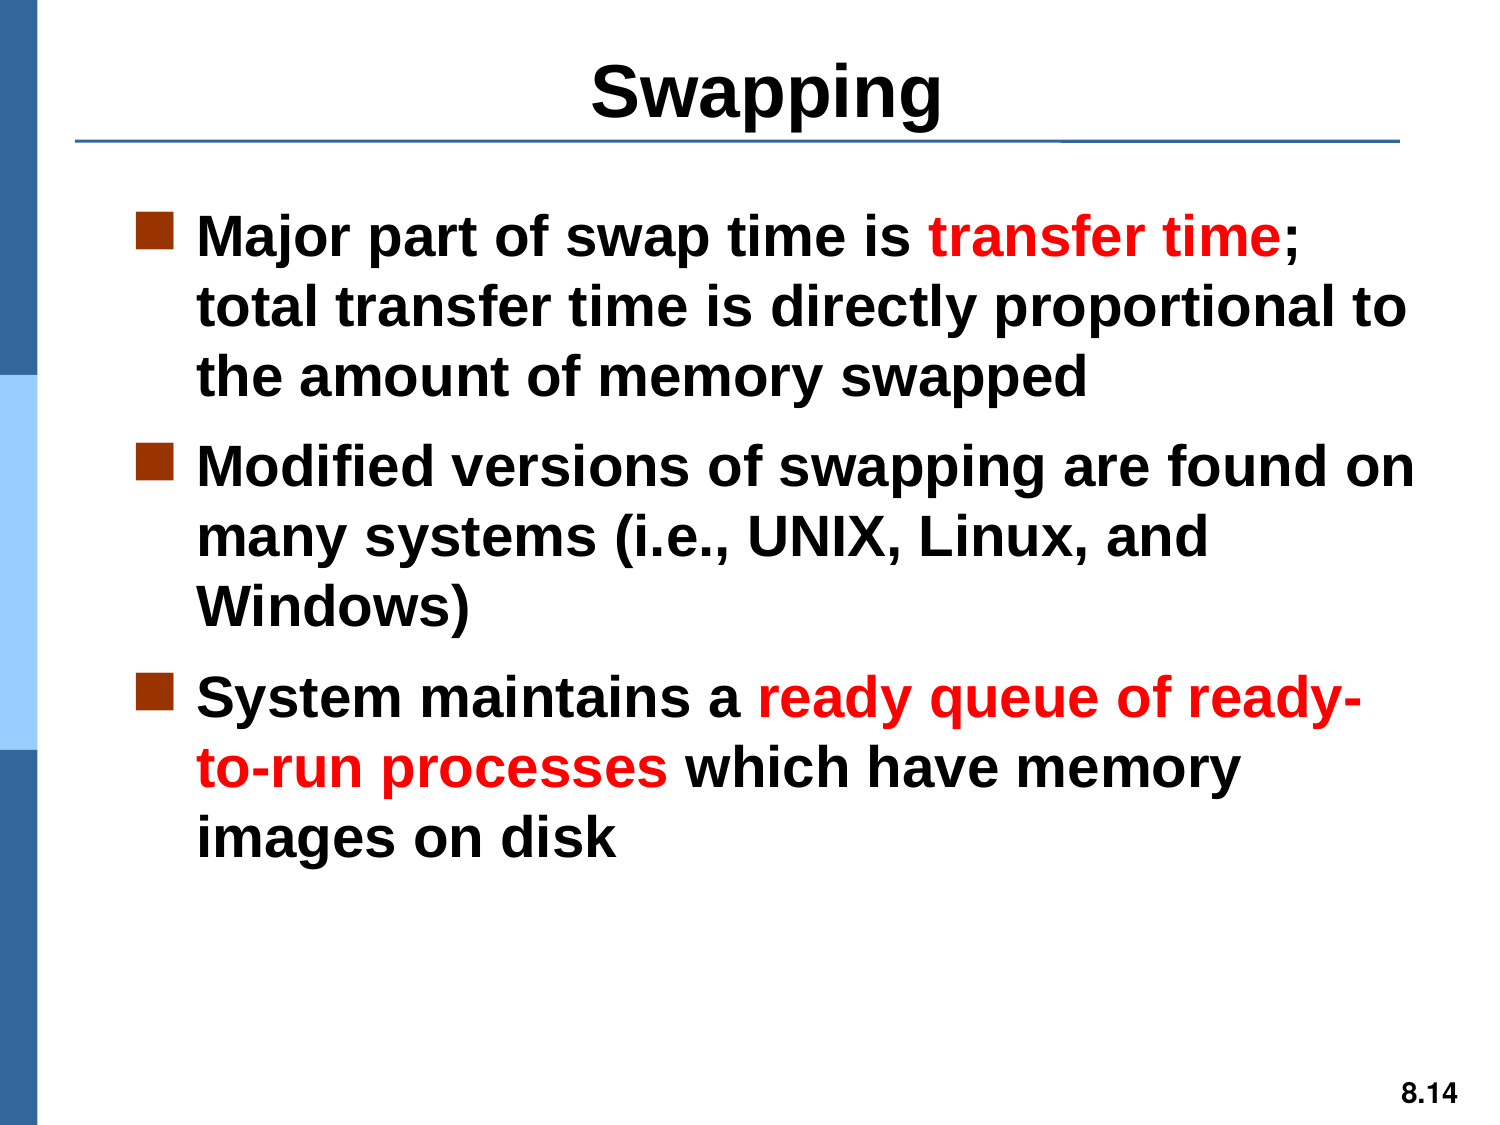

# Swapping
Major part of swap time is transfer time; total transfer time is directly proportional to the amount of memory swapped
Modified versions of swapping are found on many systems (i.e., UNIX, Linux, and Windows)
System maintains a ready queue of ready-to-run processes which have memory images on disk